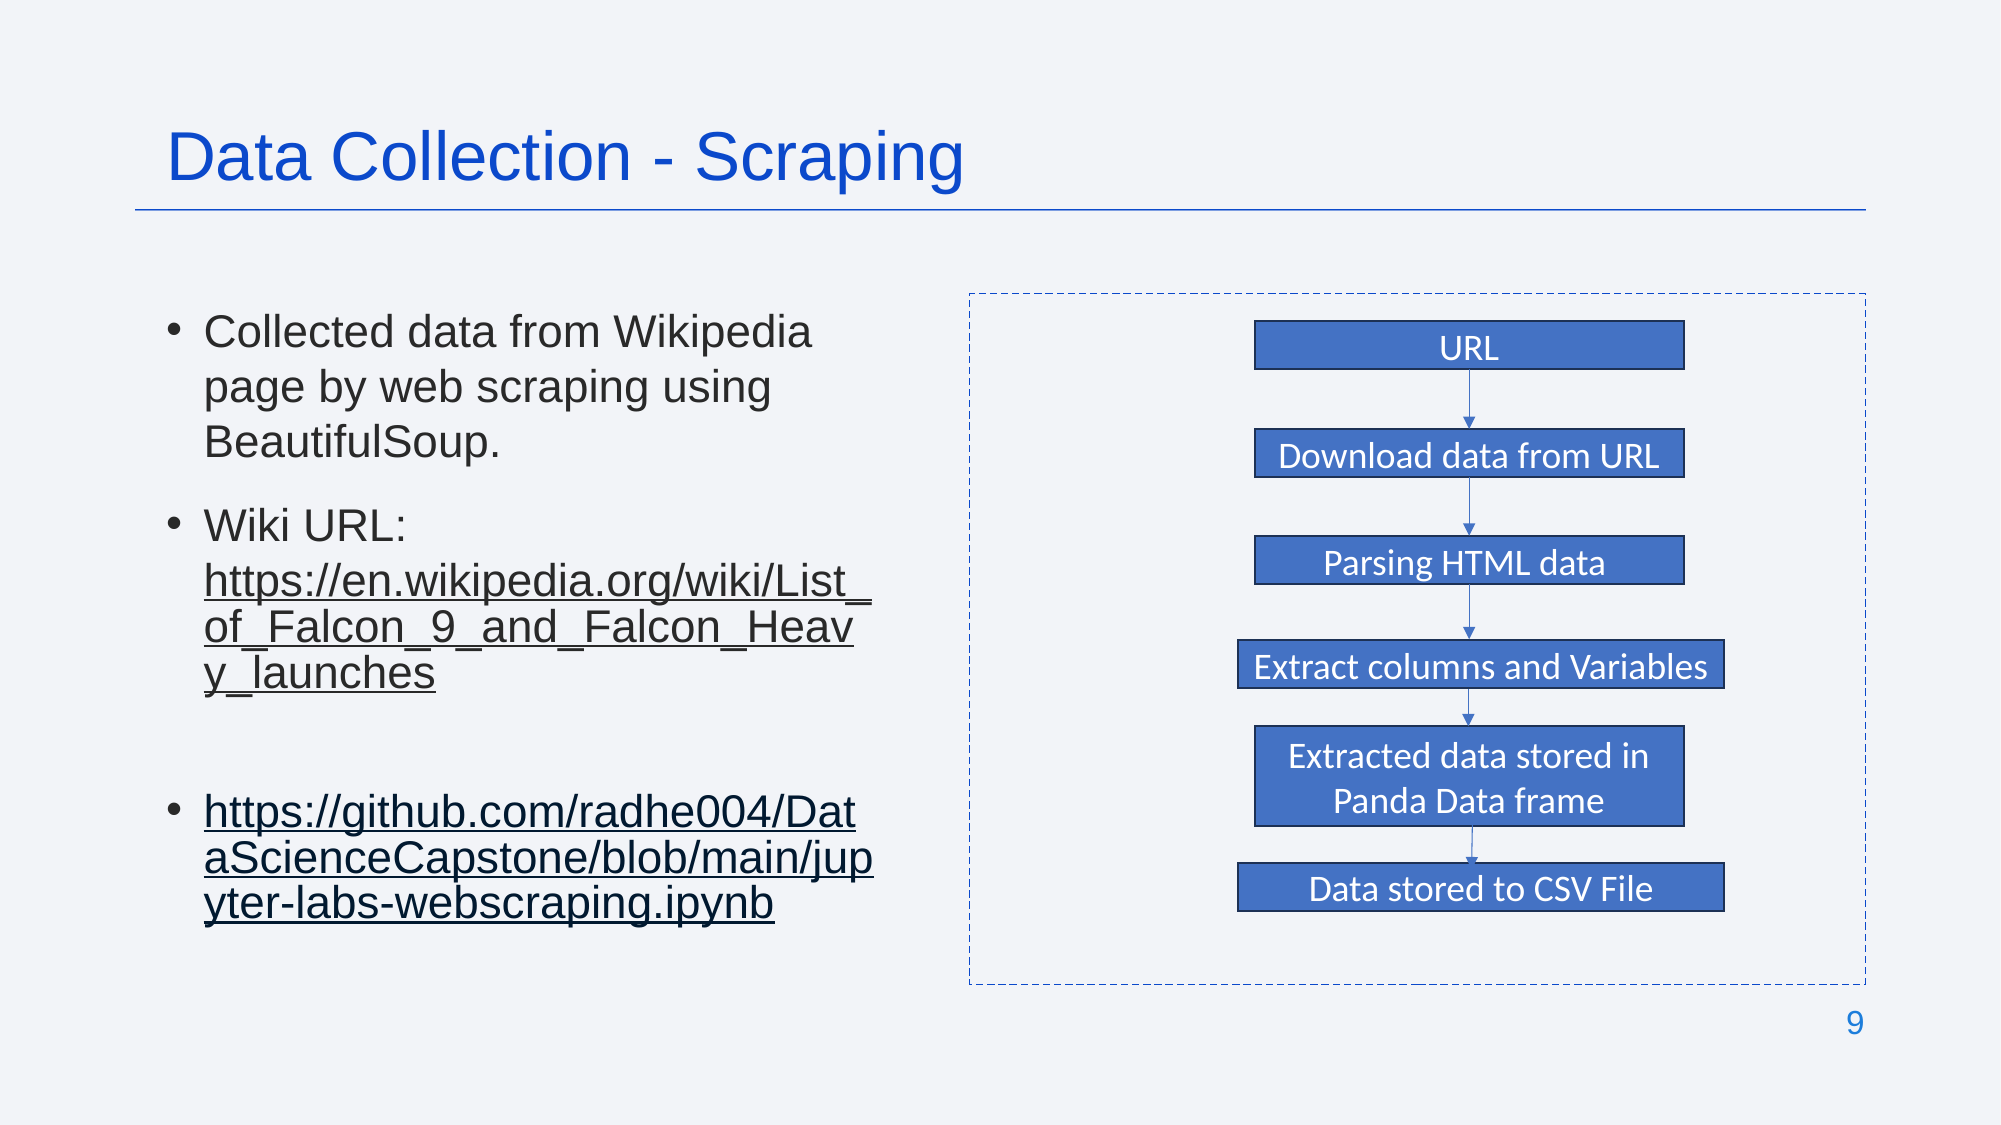

Data Collection - Scraping
Collected data from Wikipedia page by web scraping using BeautifulSoup.
Wiki URL: https://en.wikipedia.org/wiki/List_of_Falcon_9_and_Falcon_Heavy_launches
https://github.com/radhe004/DataScienceCapstone/blob/main/jupyter-labs-webscraping.ipynb

URL
Download data from URL
Parsing HTML data
Extract columns and Variables
Extracted data stored in Panda Data frame
Data stored to CSV File
9